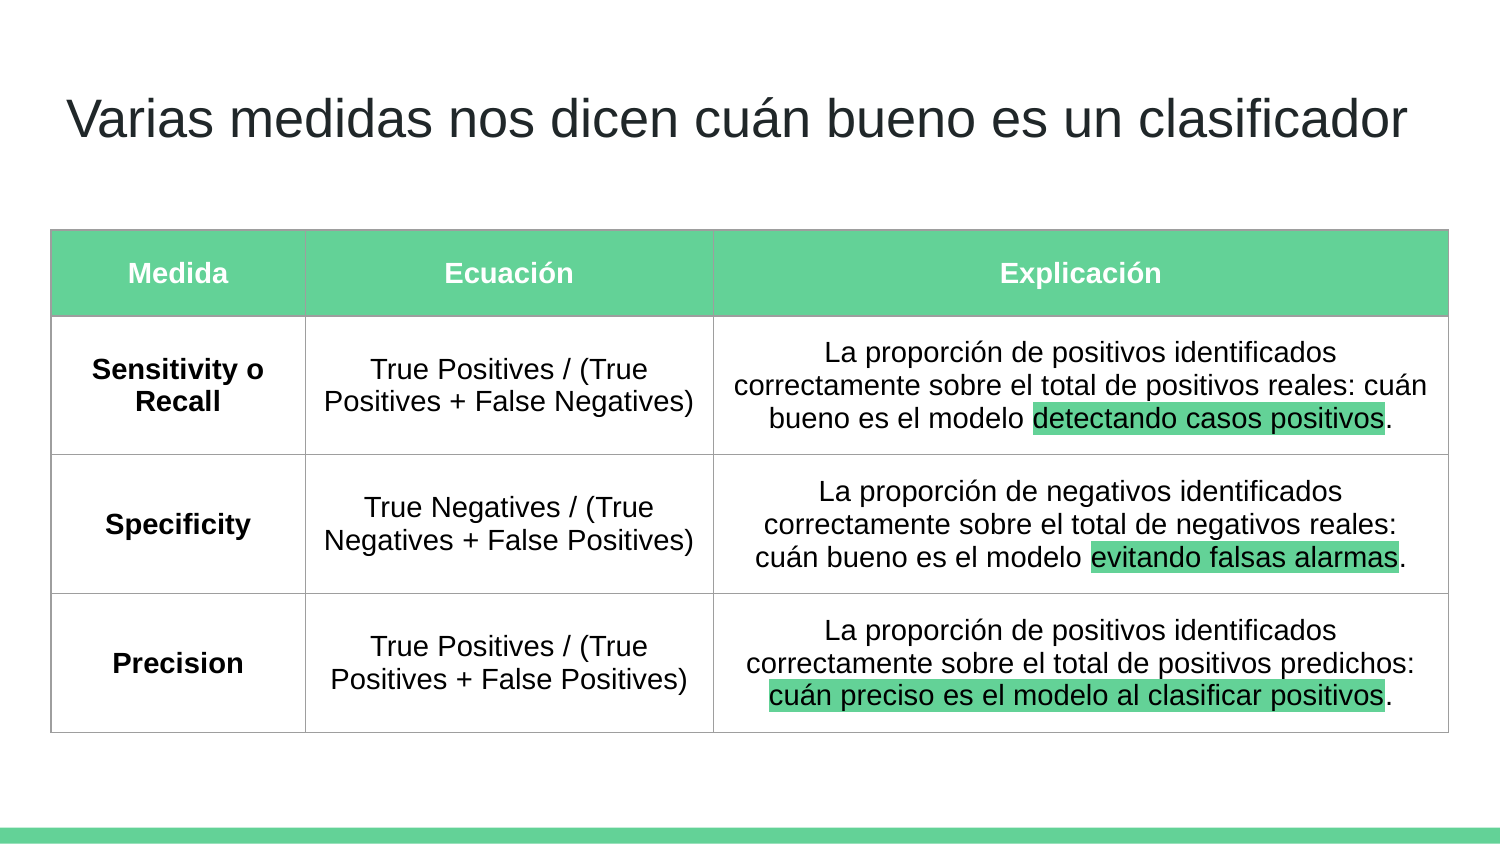

# Varias medidas nos dicen cuán bueno es un clasificador
| Medida | Ecuación | Explicación |
| --- | --- | --- |
| Sensitivity o Recall | True Positives / (True Positives + False Negatives) | La proporción de positivos identificados correctamente sobre el total de positivos reales: cuán bueno es el modelo detectando casos positivos. |
| Specificity | True Negatives / (True Negatives + False Positives) | La proporción de negativos identificados correctamente sobre el total de negativos reales: cuán bueno es el modelo evitando falsas alarmas. |
| Precision | True Positives / (True Positives + False Positives) | La proporción de positivos identificados correctamente sobre el total de positivos predichos: cuán preciso es el modelo al clasificar positivos. |